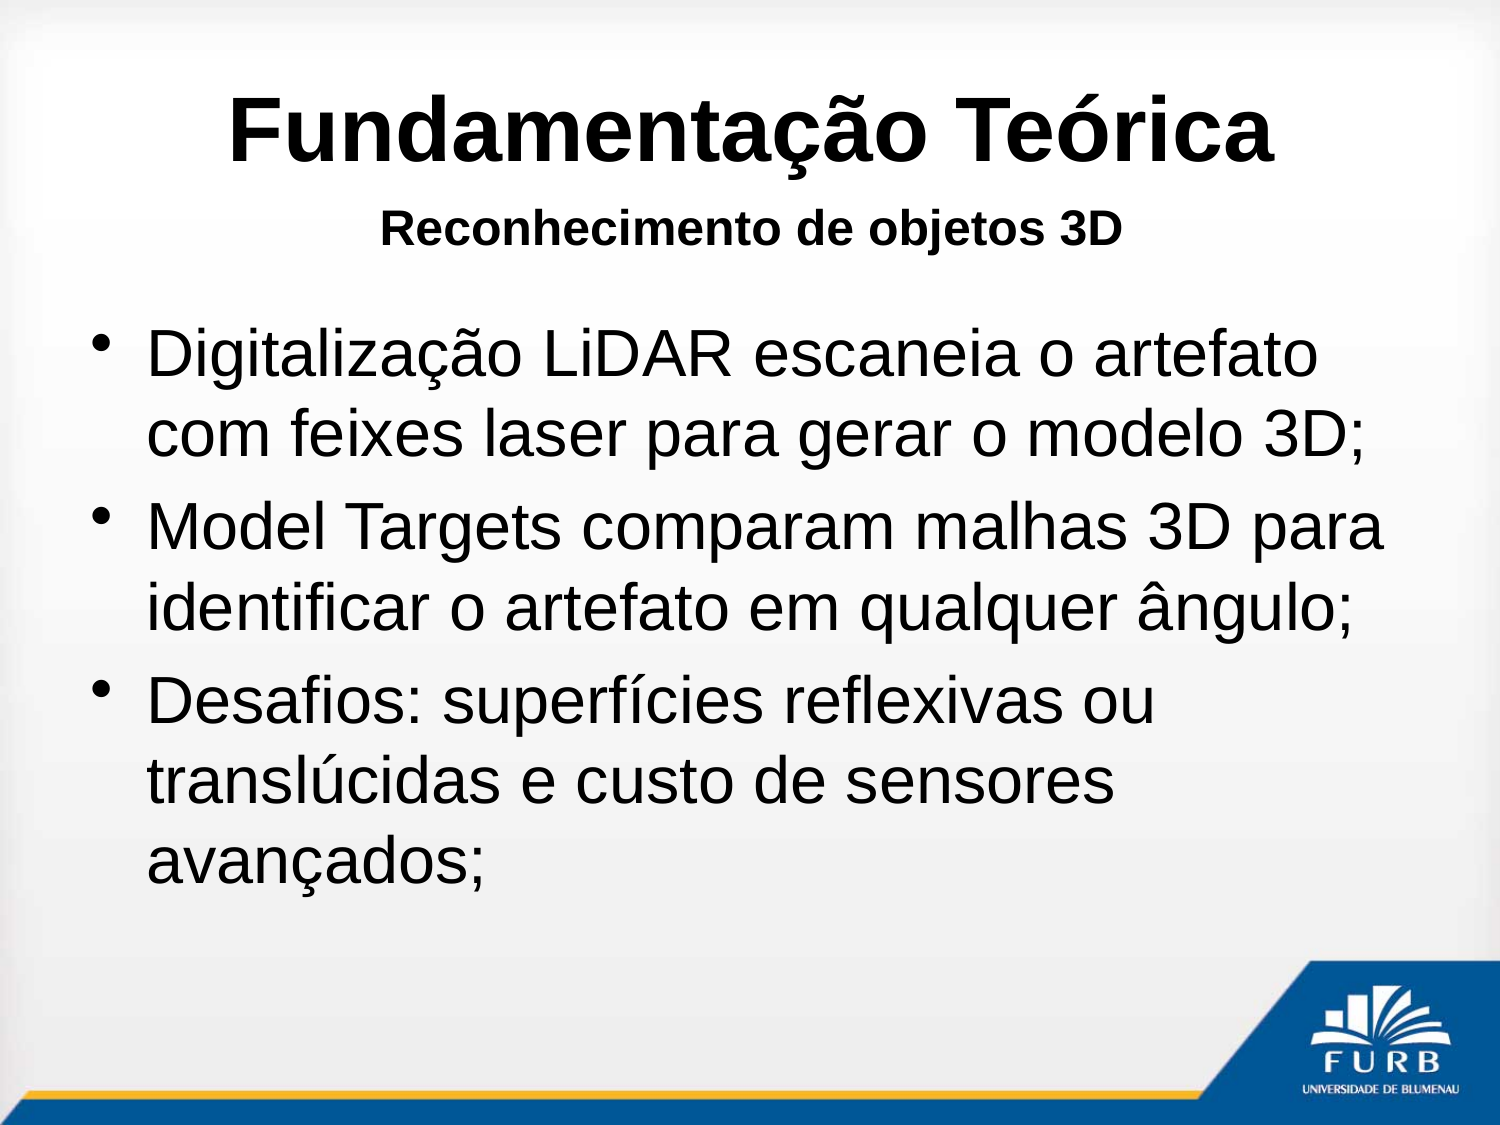

# Fundamentação Teórica
Reconhecimento de objetos 3D
Digitalização LiDAR escaneia o artefato com feixes laser para gerar o modelo 3D;
Model Targets comparam malhas 3D para identificar o artefato em qualquer ângulo;
Desafios: superfícies reflexivas ou translúcidas e custo de sensores avançados;